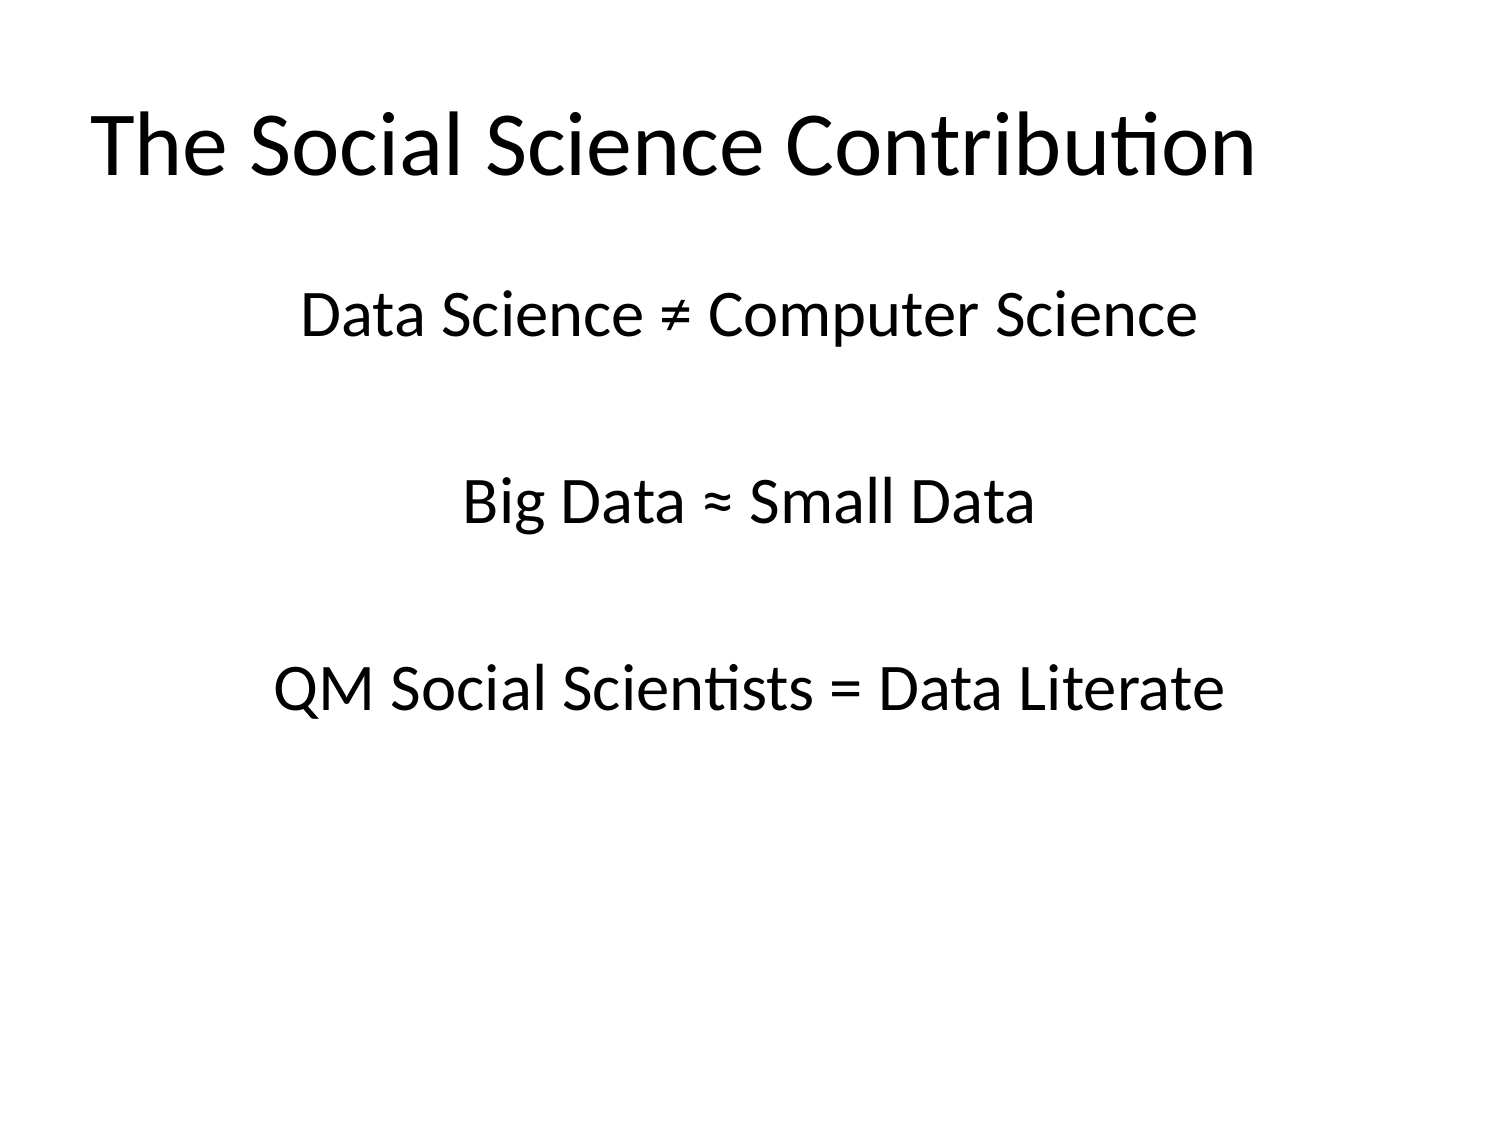

# The Social Science Contribution
Data Science ≠ Computer Science

Big Data ≈ Small Data

QM Social Scientists = Data Literate